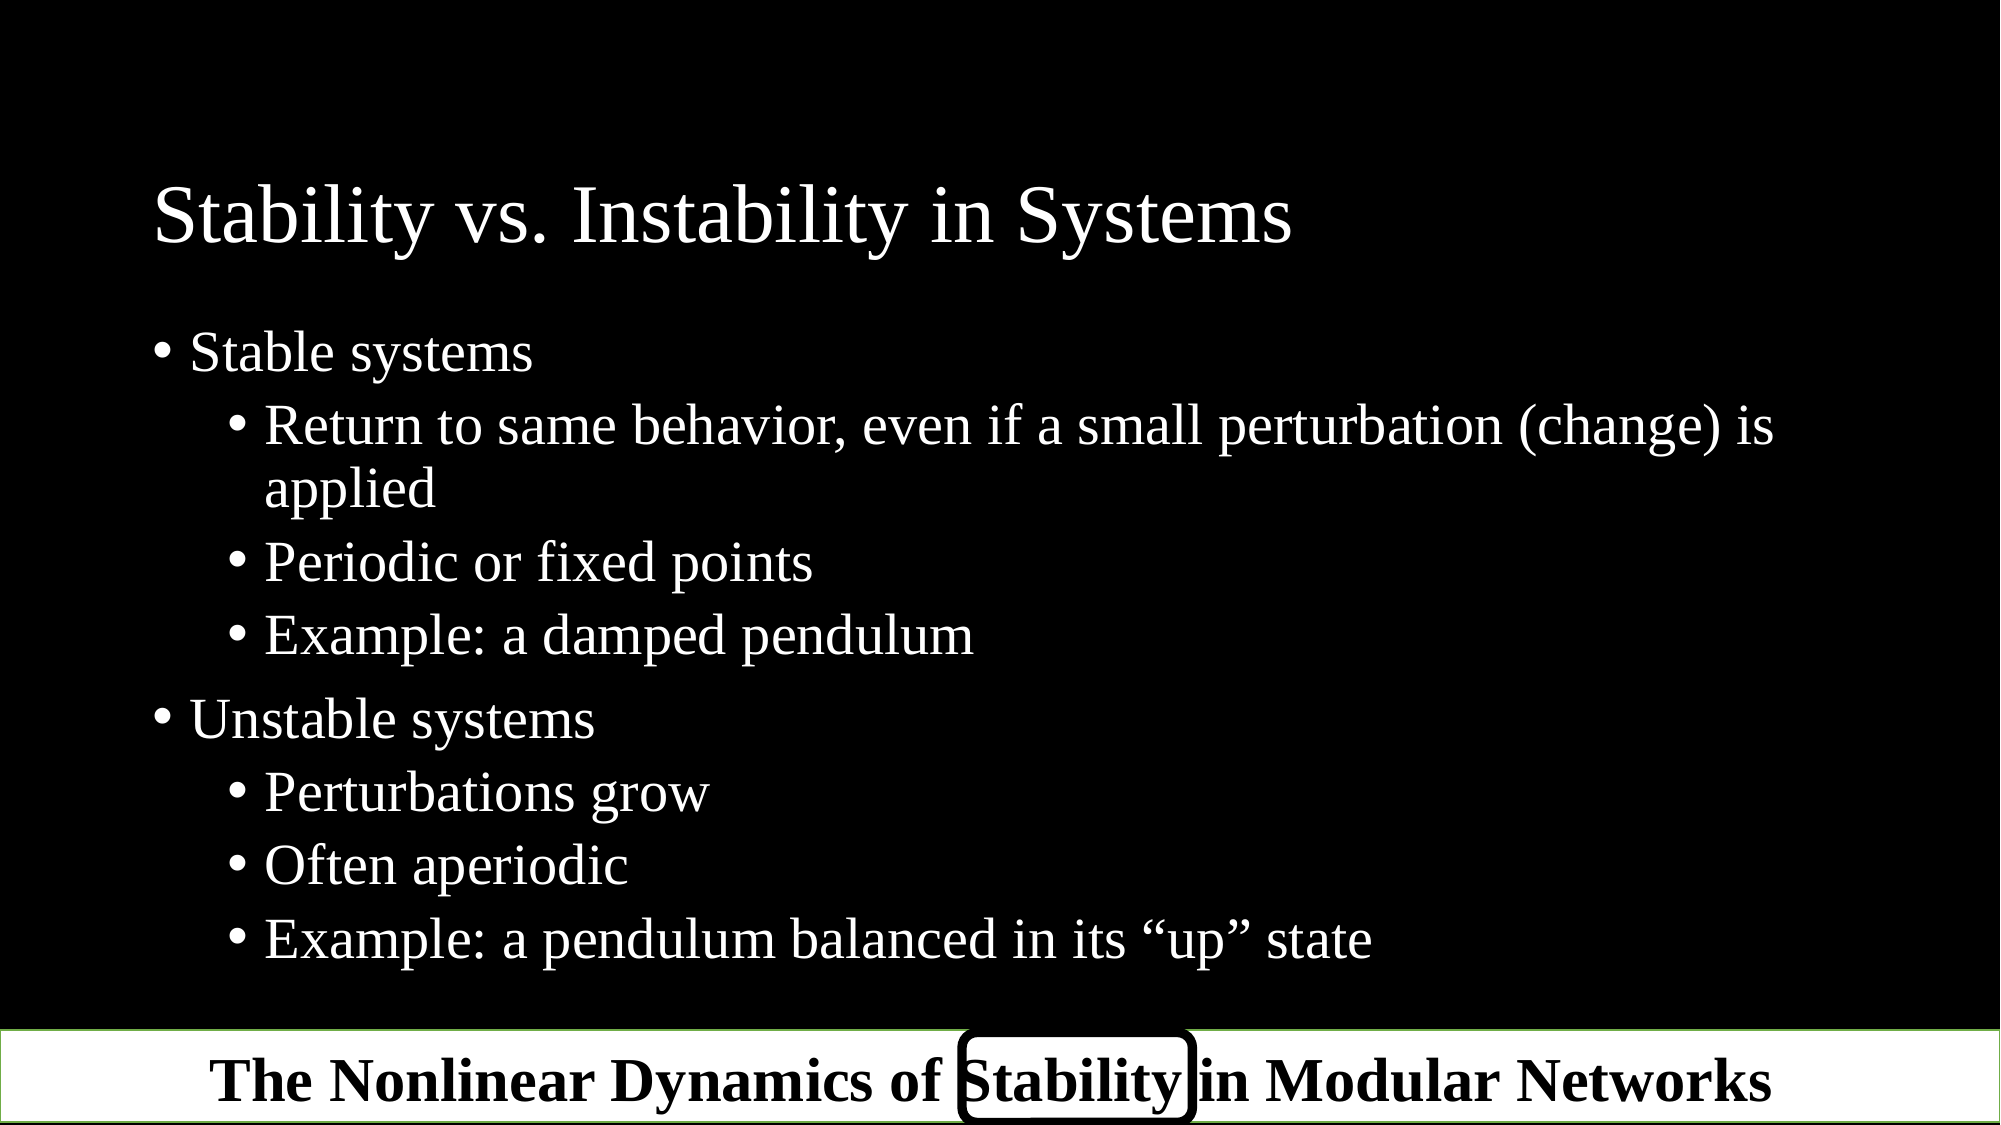

# Stability vs. Instability in Systems
Stable systems
Return to same behavior, even if a small perturbation (change) is applied
Periodic or fixed points
Example: a damped pendulum
Unstable systems
Perturbations grow
Often aperiodic
Example: a pendulum balanced in its “up” state
The Nonlinear Dynamics of Stability in Modular Networks